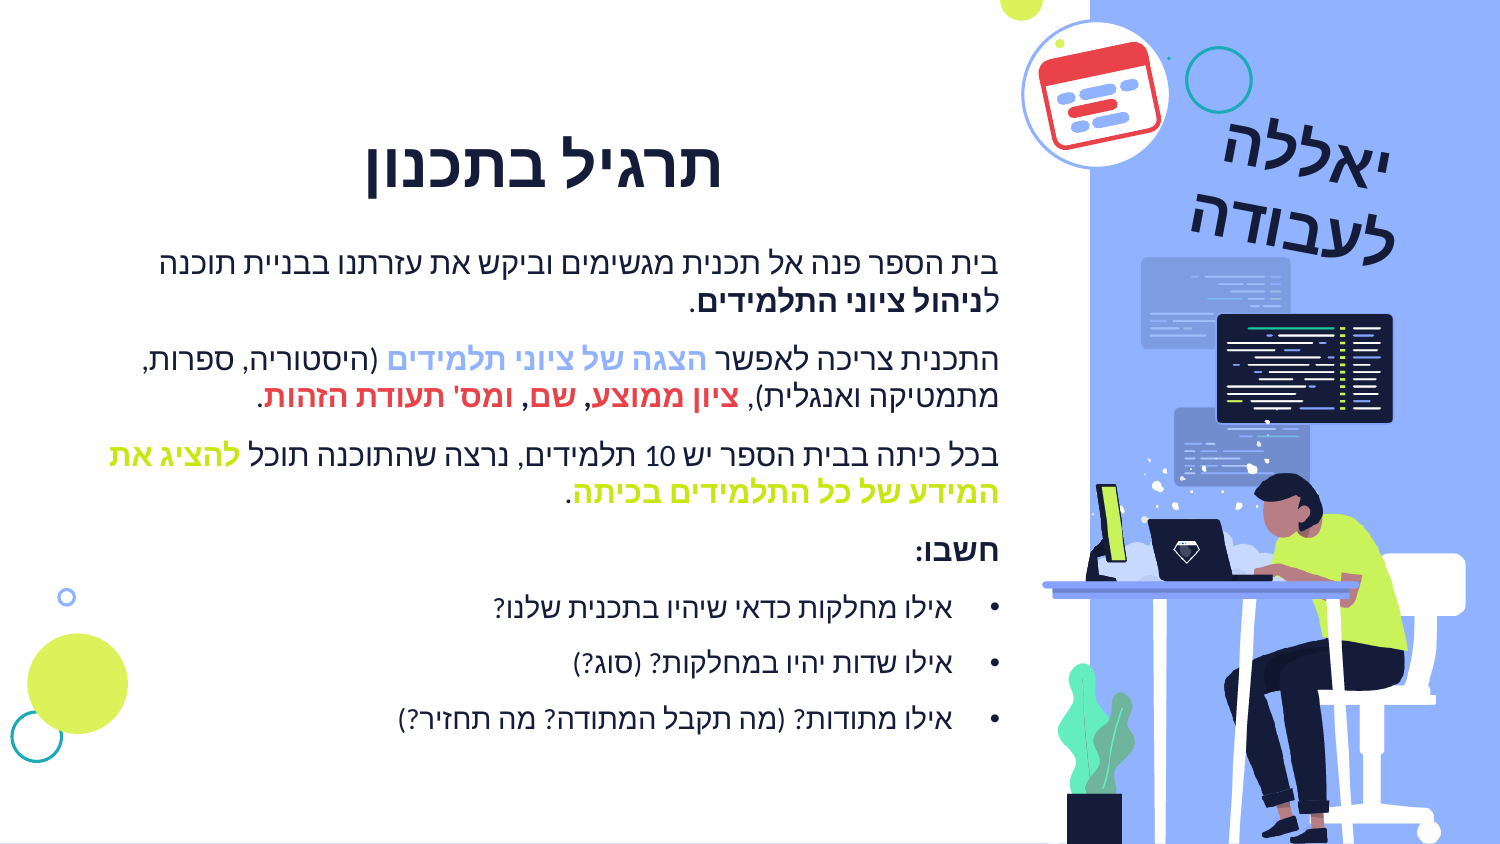

# תרגיל בתכנון
בית הספר פנה אל תכנית מגשימים וביקש את עזרתנו בבניית תוכנה לניהול ציוני התלמידים.
התכנית צריכה לאפשר הצגה של ציוני תלמידים (היסטוריה, ספרות, מתמטיקה ואנגלית), ציון ממוצע, שם, ומס' תעודת הזהות.
בכל כיתה בבית הספר יש 10 תלמידים, נרצה שהתוכנה תוכל להציג את המידע של כל התלמידים בכיתה.
חשבו:
אילו מחלקות כדאי שיהיו בתכנית שלנו?
אילו שדות יהיו במחלקות? (סוג?)
אילו מתודות? (מה תקבל המתודה? מה תחזיר?)